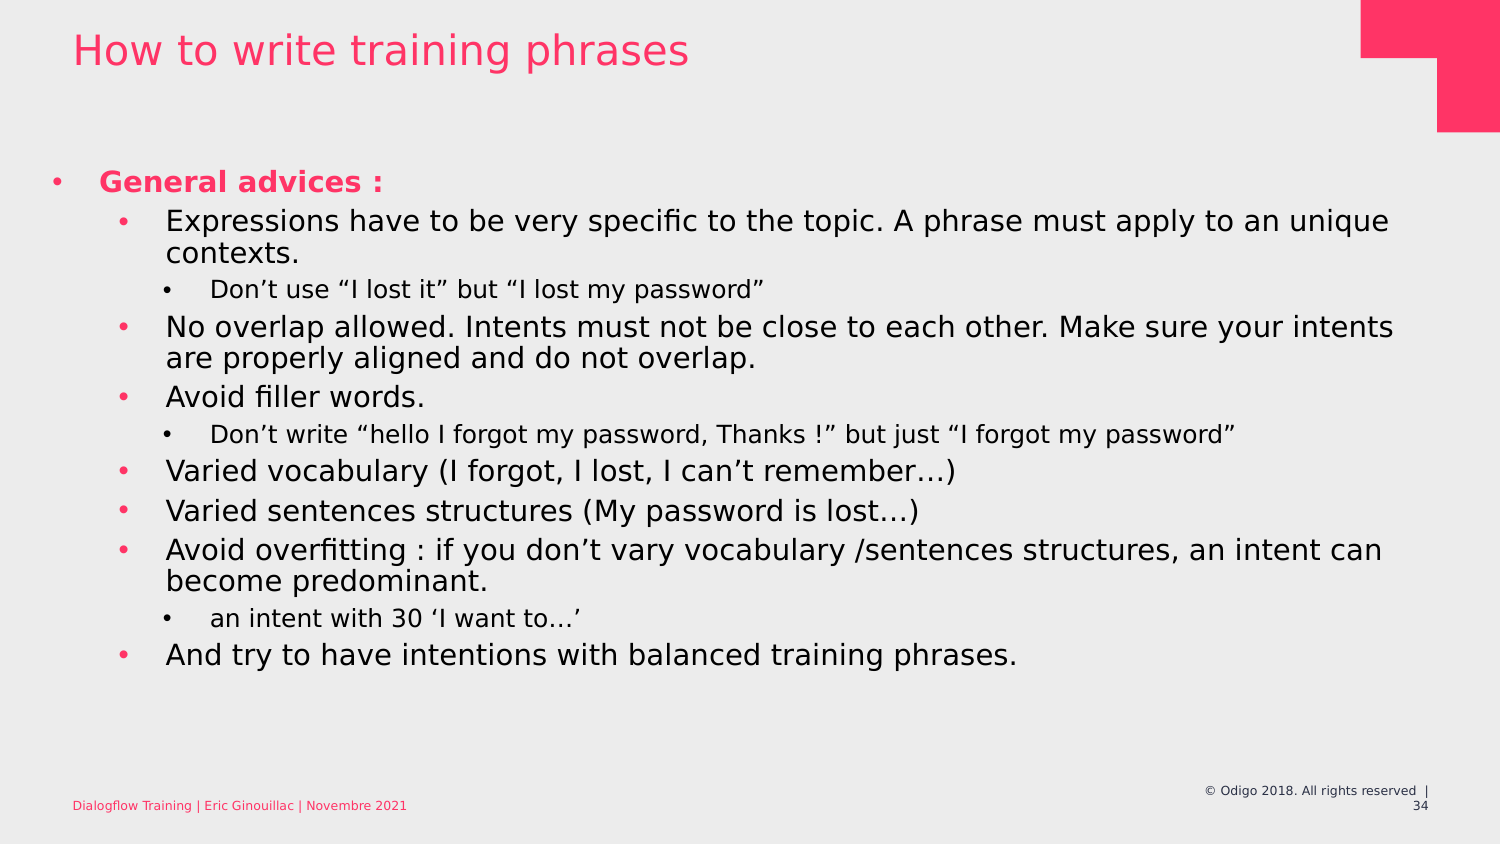

# How to write training phrases

General advices :
Expressions have to be very specific to the topic. A phrase must apply to an unique contexts.
Don’t use “I lost it” but “I lost my password”
No overlap allowed. Intents must not be close to each other. Make sure your intents are properly aligned and do not overlap.
Avoid filler words.
Don’t write “hello I forgot my password, Thanks !” but just “I forgot my password”
Varied vocabulary (I forgot, I lost, I can’t remember…)
Varied sentences structures (My password is lost…)
Avoid overfitting : if you don’t vary vocabulary /sentences structures, an intent can become predominant.
an intent with 30 ‘I want to…’
And try to have intentions with balanced training phrases.